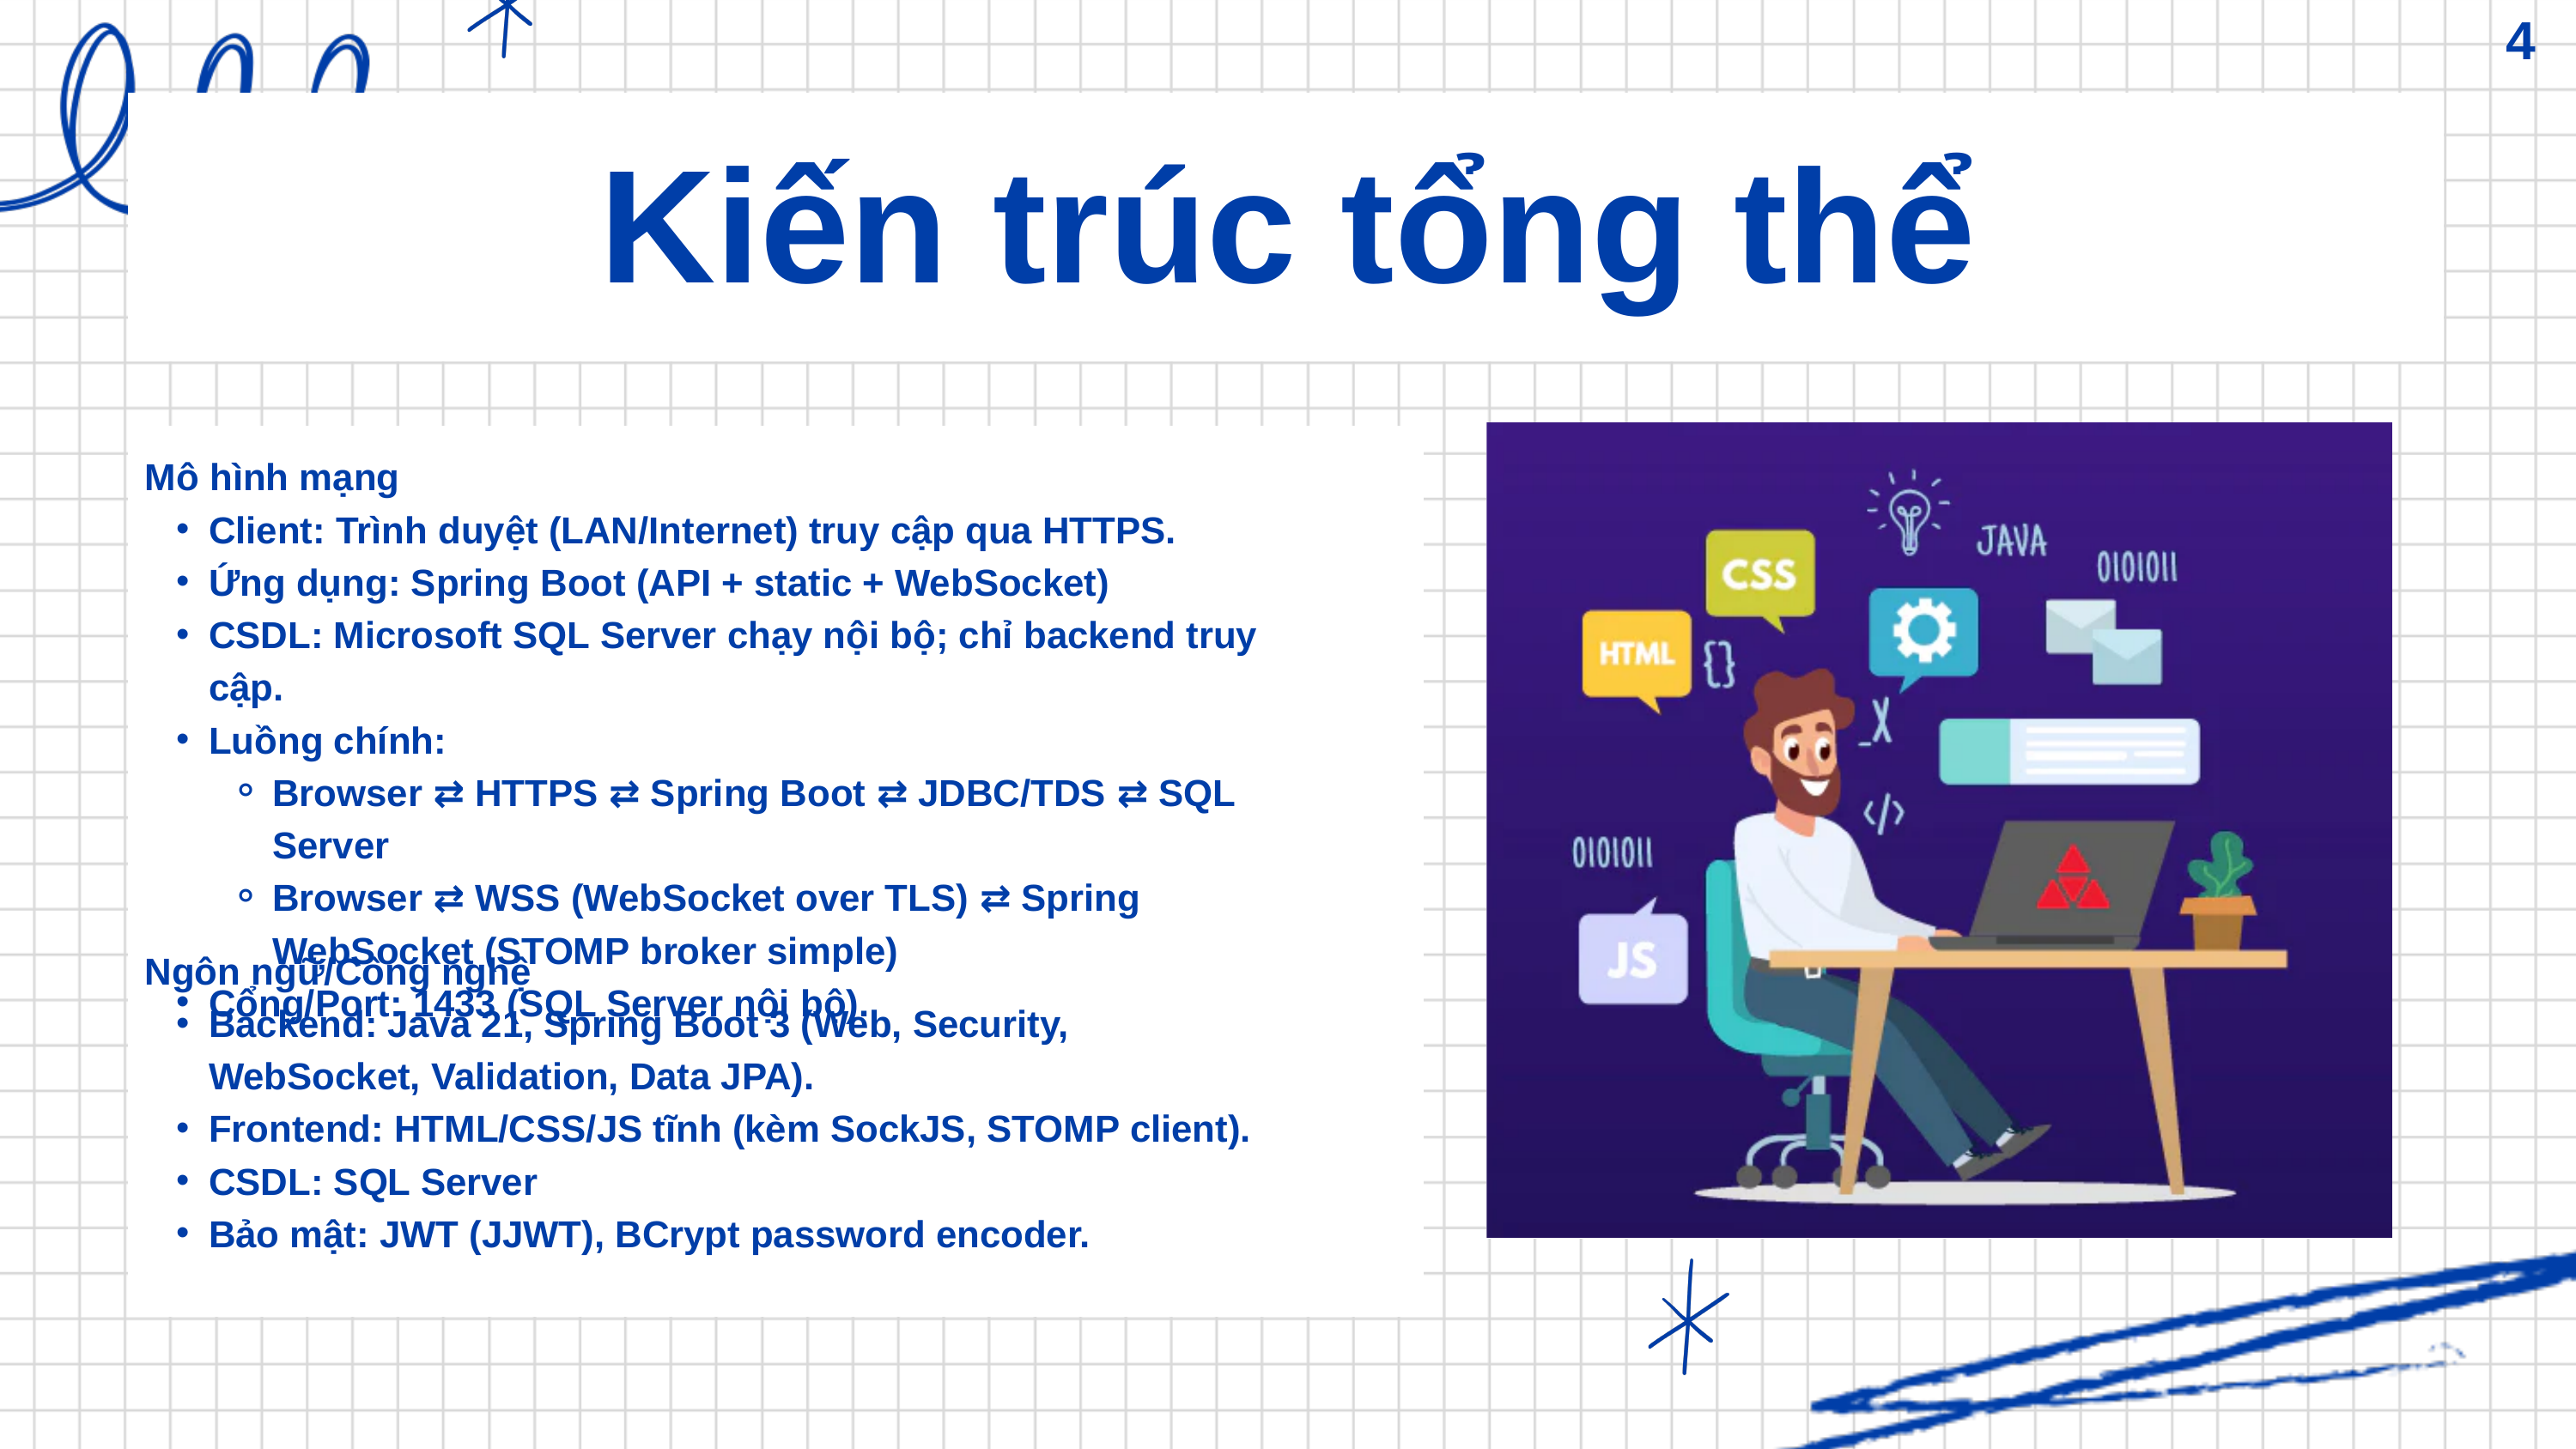

4

Kiến trúc tổng thể

Mô hình mạng
Client: Trình duyệt (LAN/Internet) truy cập qua HTTPS.
Ứng dụng: Spring Boot (API + static + WebSocket)
CSDL: Microsoft SQL Server chạy nội bộ; chỉ backend truy cập.
Luồng chính:
Browser ⇄ HTTPS ⇄ Spring Boot ⇄ JDBC/TDS ⇄ SQL Server
Browser ⇄ WSS (WebSocket over TLS) ⇄ Spring WebSocket (STOMP broker simple)
Cổng/Port: 1433 (SQL Server nội bộ).

Ngôn ngữ/Công nghệ
Backend: Java 21, Spring Boot 3 (Web, Security, WebSocket, Validation, Data JPA).
Frontend: HTML/CSS/JS tĩnh (kèm SockJS, STOMP client).
CSDL: SQL Server
Bảo mật: JWT (JJWT), BCrypt password encoder.